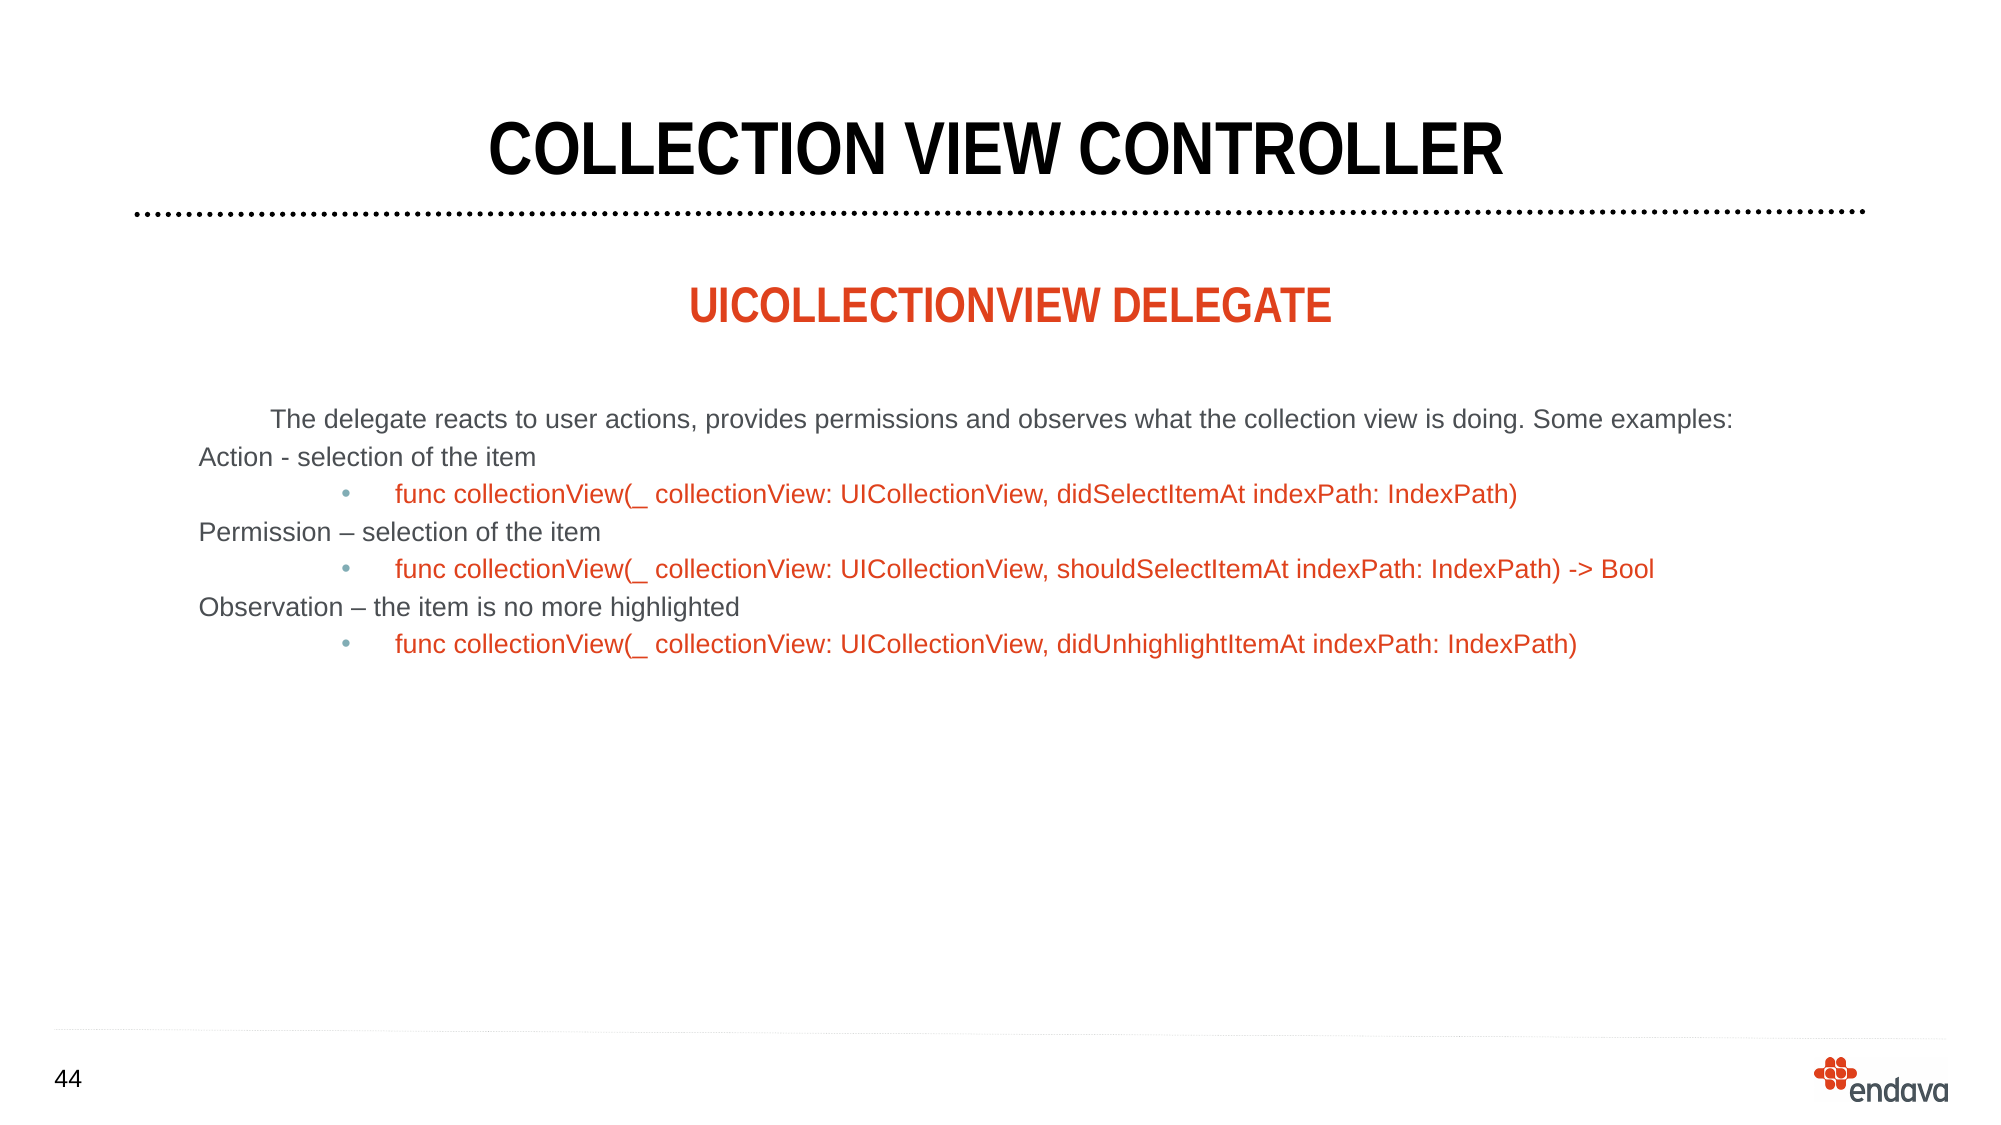

# collection View Controller
UICollectionview Delegate
The delegate reacts to user actions, provides permissions and observes what the collection view is doing. Some examples:
Action - selection of the item
func collectionView(_ collectionView: UICollectionView, didSelectItemAt indexPath: IndexPath)
Permission – selection of the item
func collectionView(_ collectionView: UICollectionView, shouldSelectItemAt indexPath: IndexPath) -> Bool
Observation – the item is no more highlighted
func collectionView(_ collectionView: UICollectionView, didUnhighlightItemAt indexPath: IndexPath)